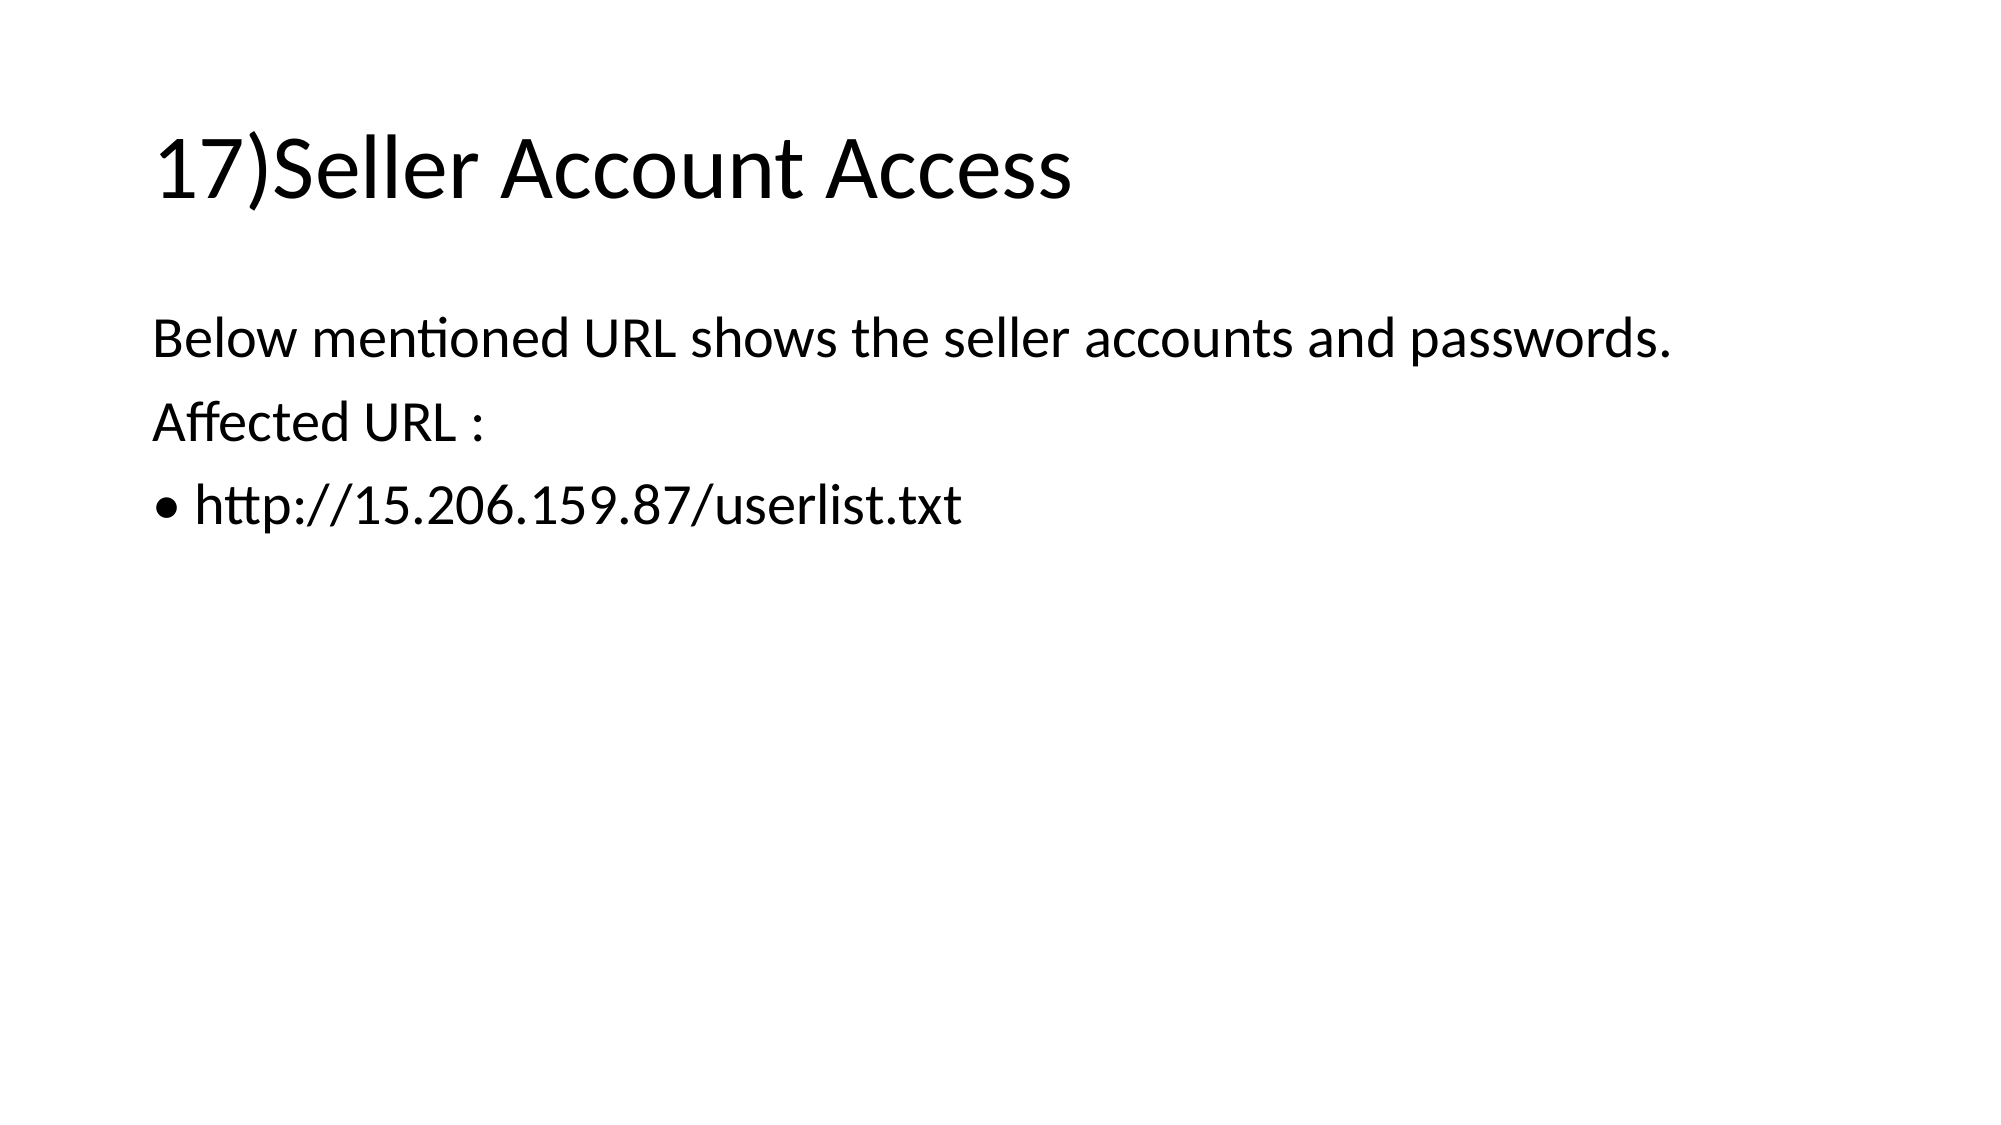

# 17)Seller Account Access
Below mentioned URL shows the seller accounts and passwords.
Affected URL :
• http://15.206.159.87/userlist.txt